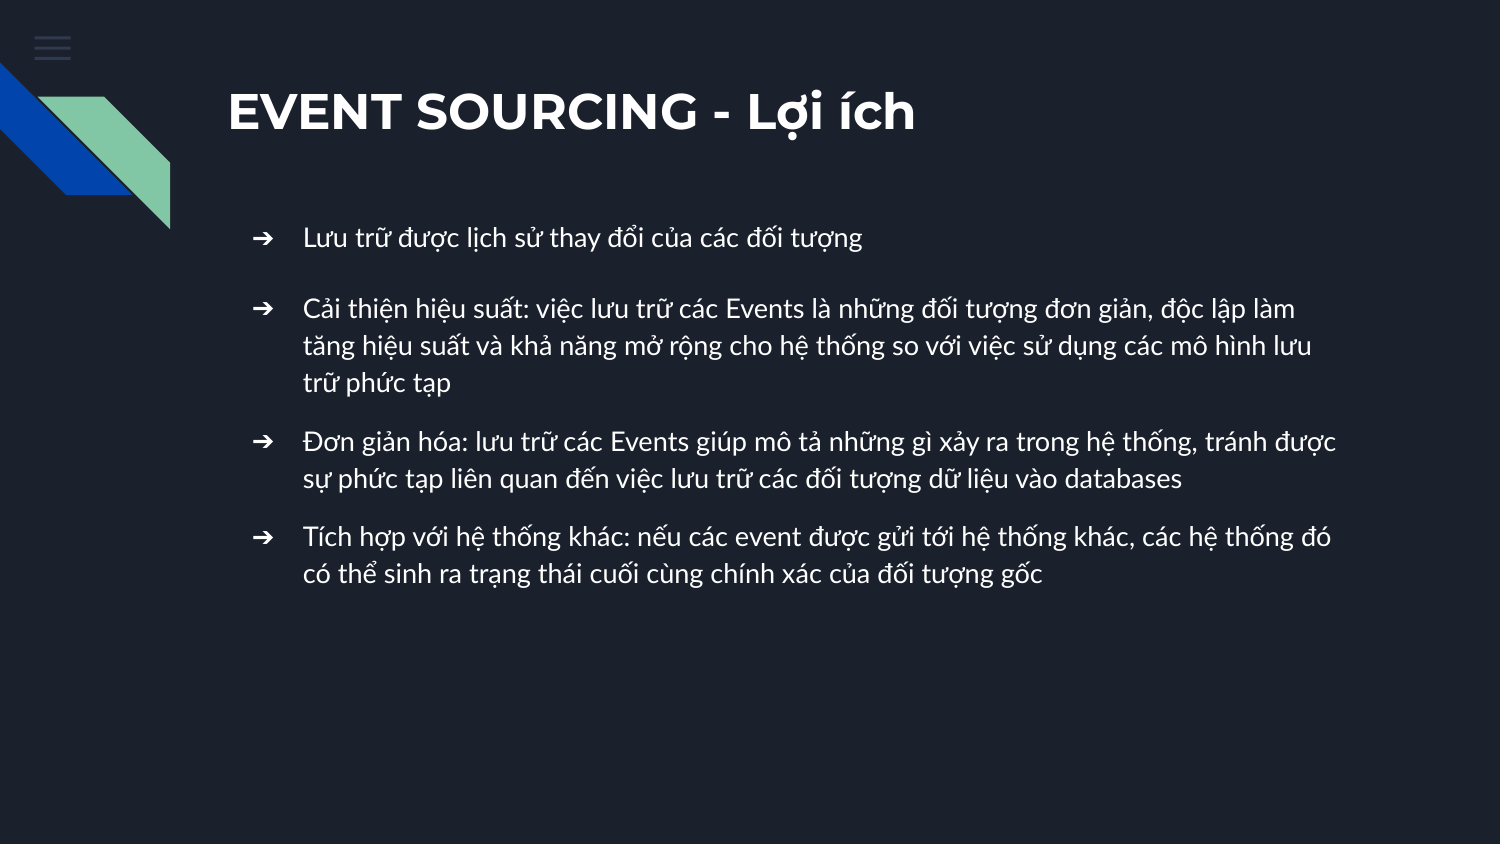

# EVENT SOURCING - Lợi ích
Lưu trữ được lịch sử thay đổi của các đối tượng
Cải thiện hiệu suất: việc lưu trữ các Events là những đối tượng đơn giản, độc lập làm tăng hiệu suất và khả năng mở rộng cho hệ thống so với việc sử dụng các mô hình lưu trữ phức tạp
Đơn giản hóa: lưu trữ các Events giúp mô tả những gì xảy ra trong hệ thống, tránh được sự phức tạp liên quan đến việc lưu trữ các đối tượng dữ liệu vào databases
Tích hợp với hệ thống khác: nếu các event được gửi tới hệ thống khác, các hệ thống đó có thể sinh ra trạng thái cuối cùng chính xác của đối tượng gốc